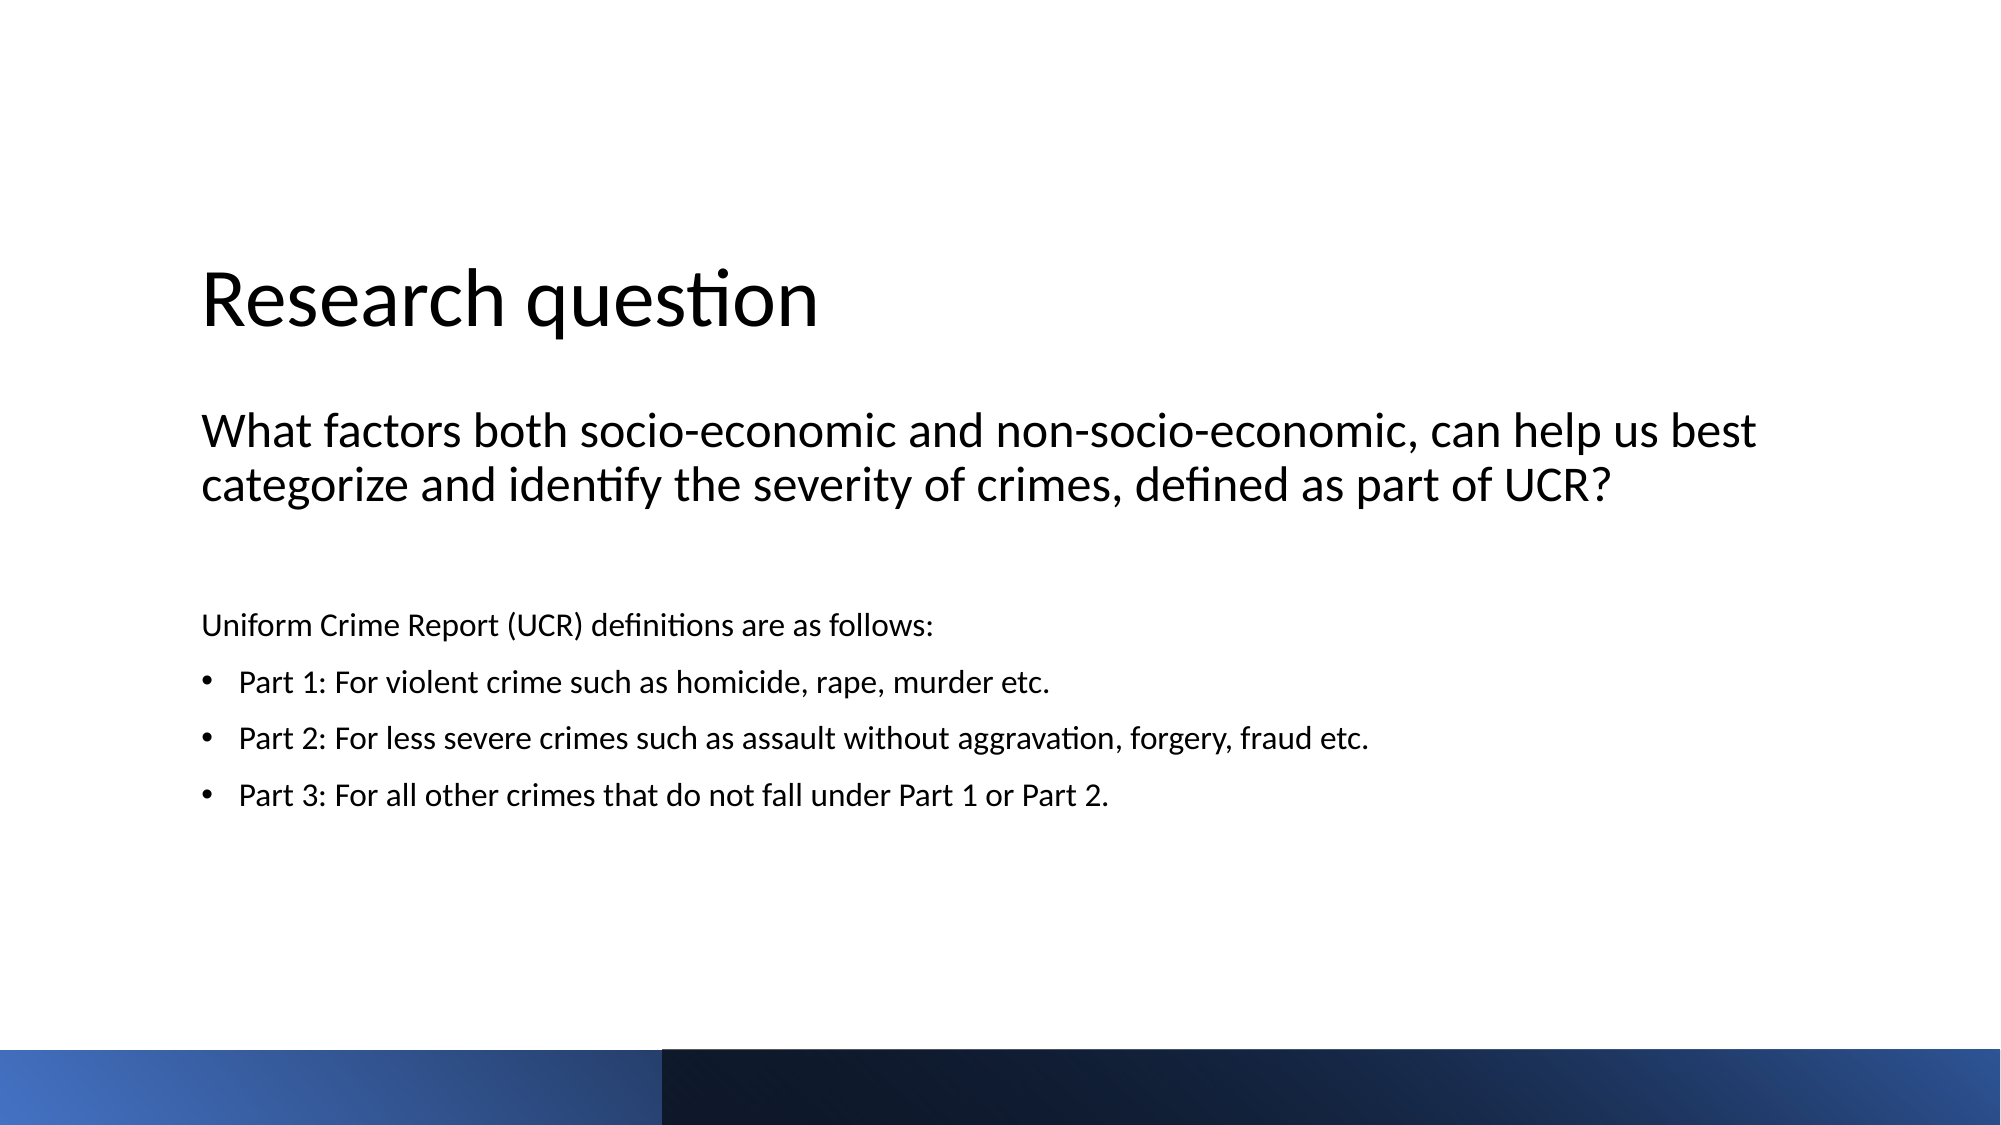

# Research question
What factors both socio-economic and non-socio-economic, can help us best categorize and identify the severity of crimes, defined as part of UCR?

Uniform Crime Report (UCR) definitions are as follows:
Part 1: For violent crime such as homicide, rape, murder etc.
Part 2: For less severe crimes such as assault without aggravation, forgery, fraud etc.
Part 3: For all other crimes that do not fall under Part 1 or Part 2.